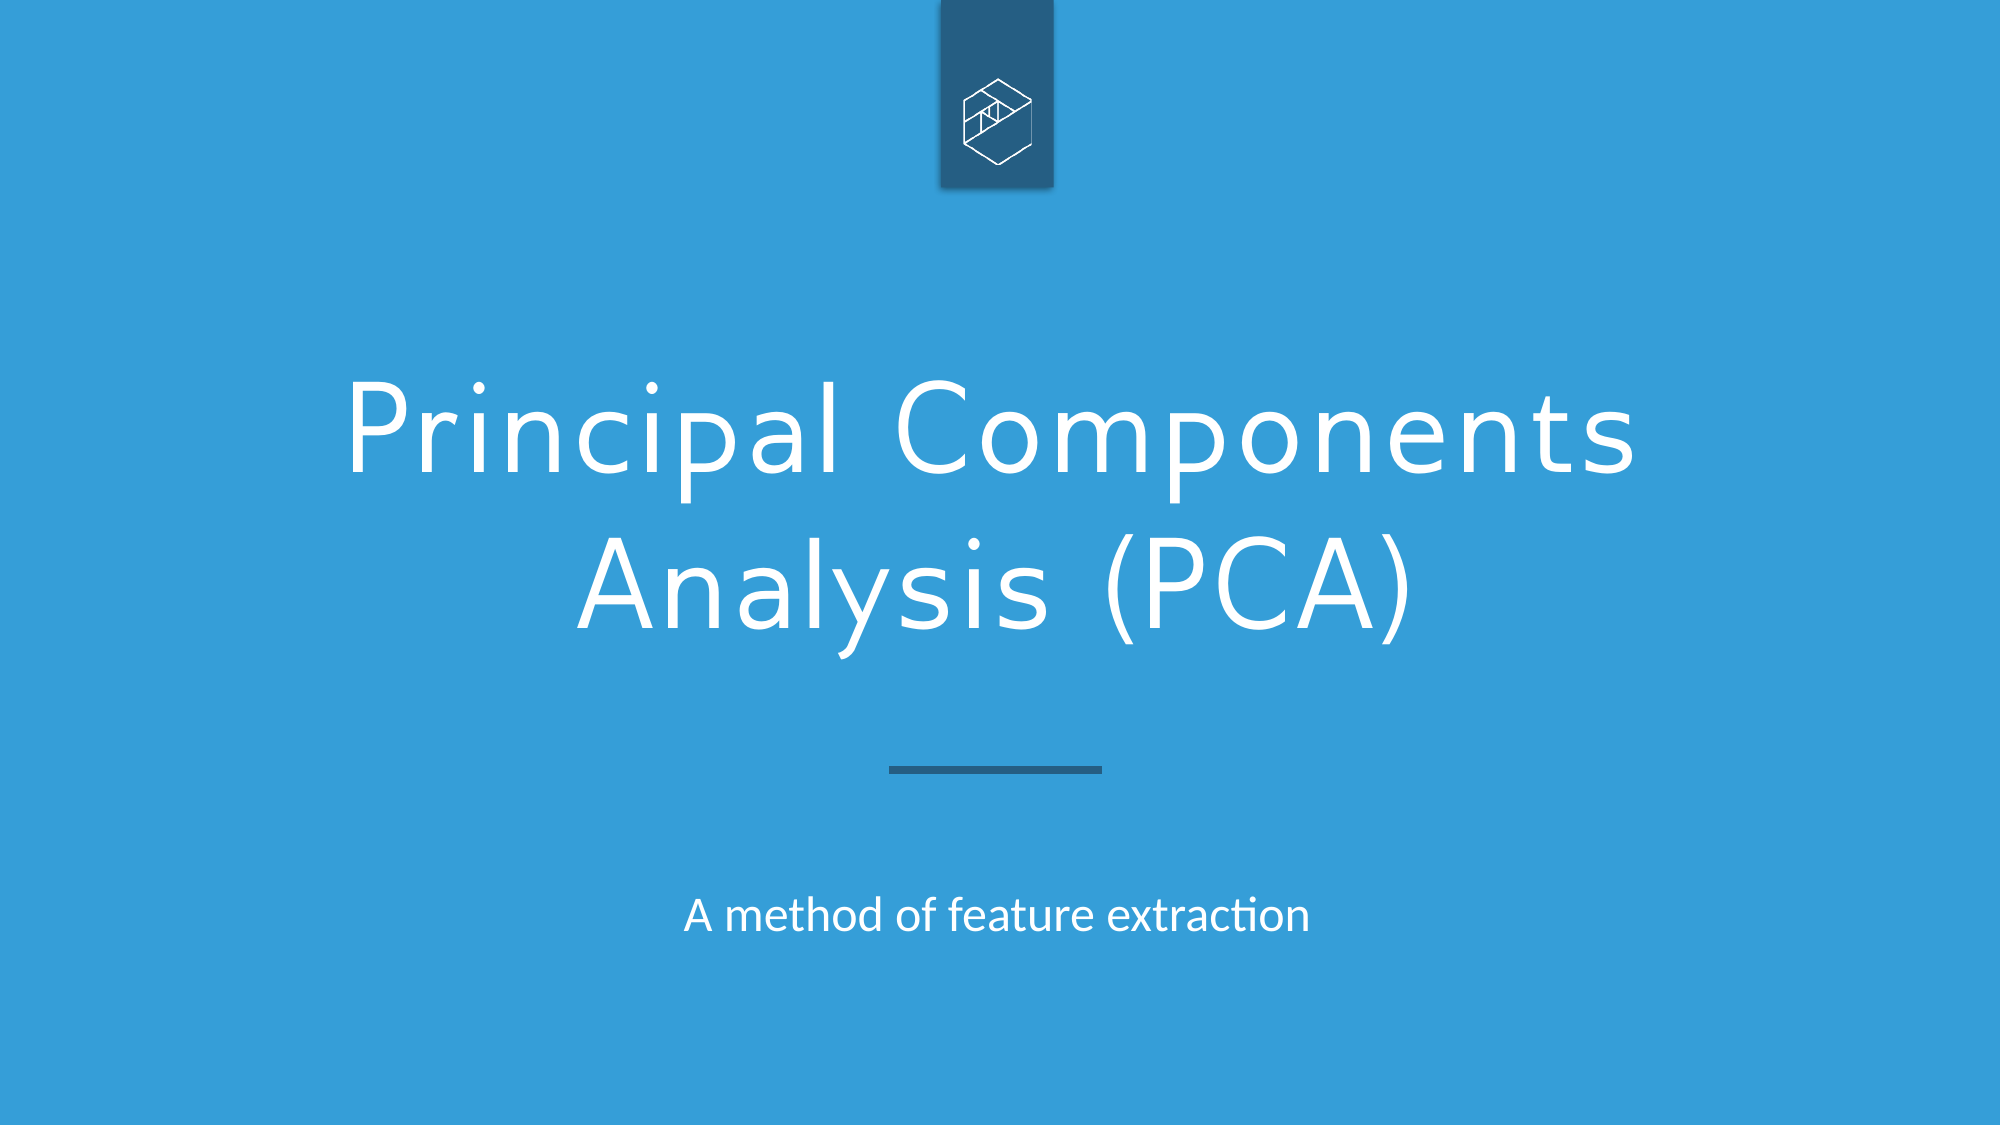

# Principal Components Analysis (PCA)
A method of feature extraction